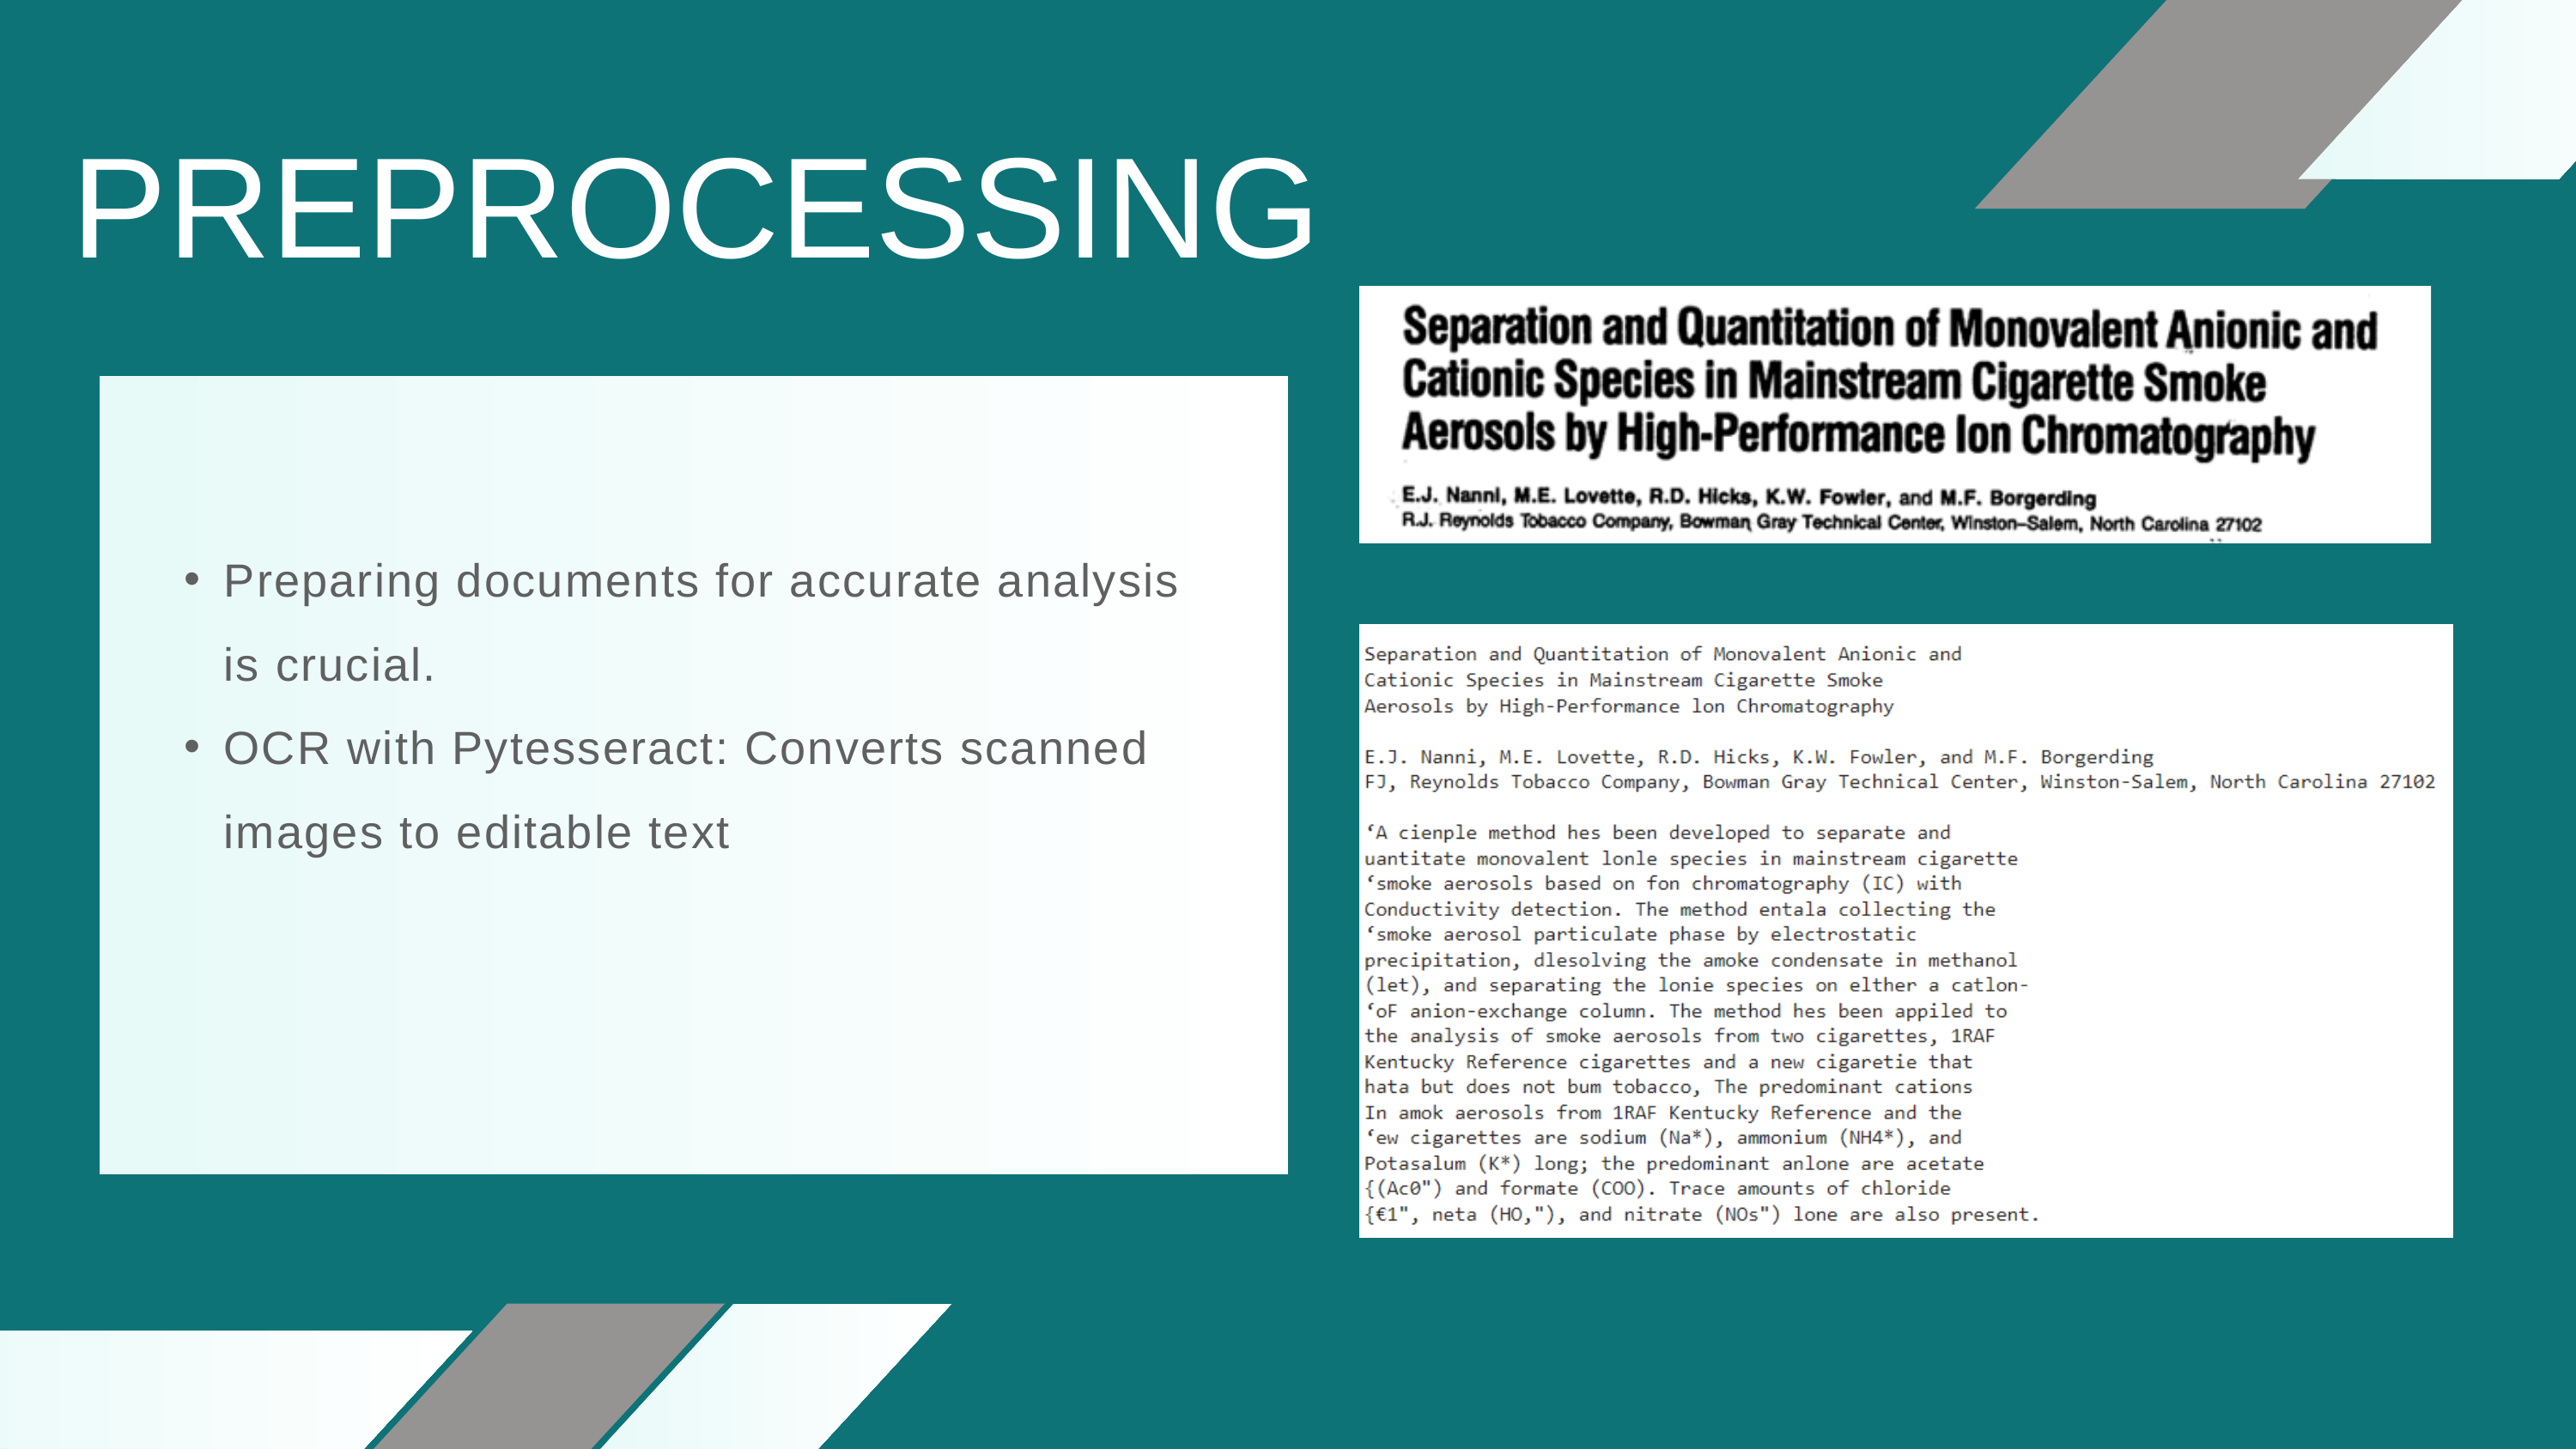

PREPROCESSING

Preparing documents for accurate analysis is crucial.
OCR with Pytesseract: Converts scanned images to editable text